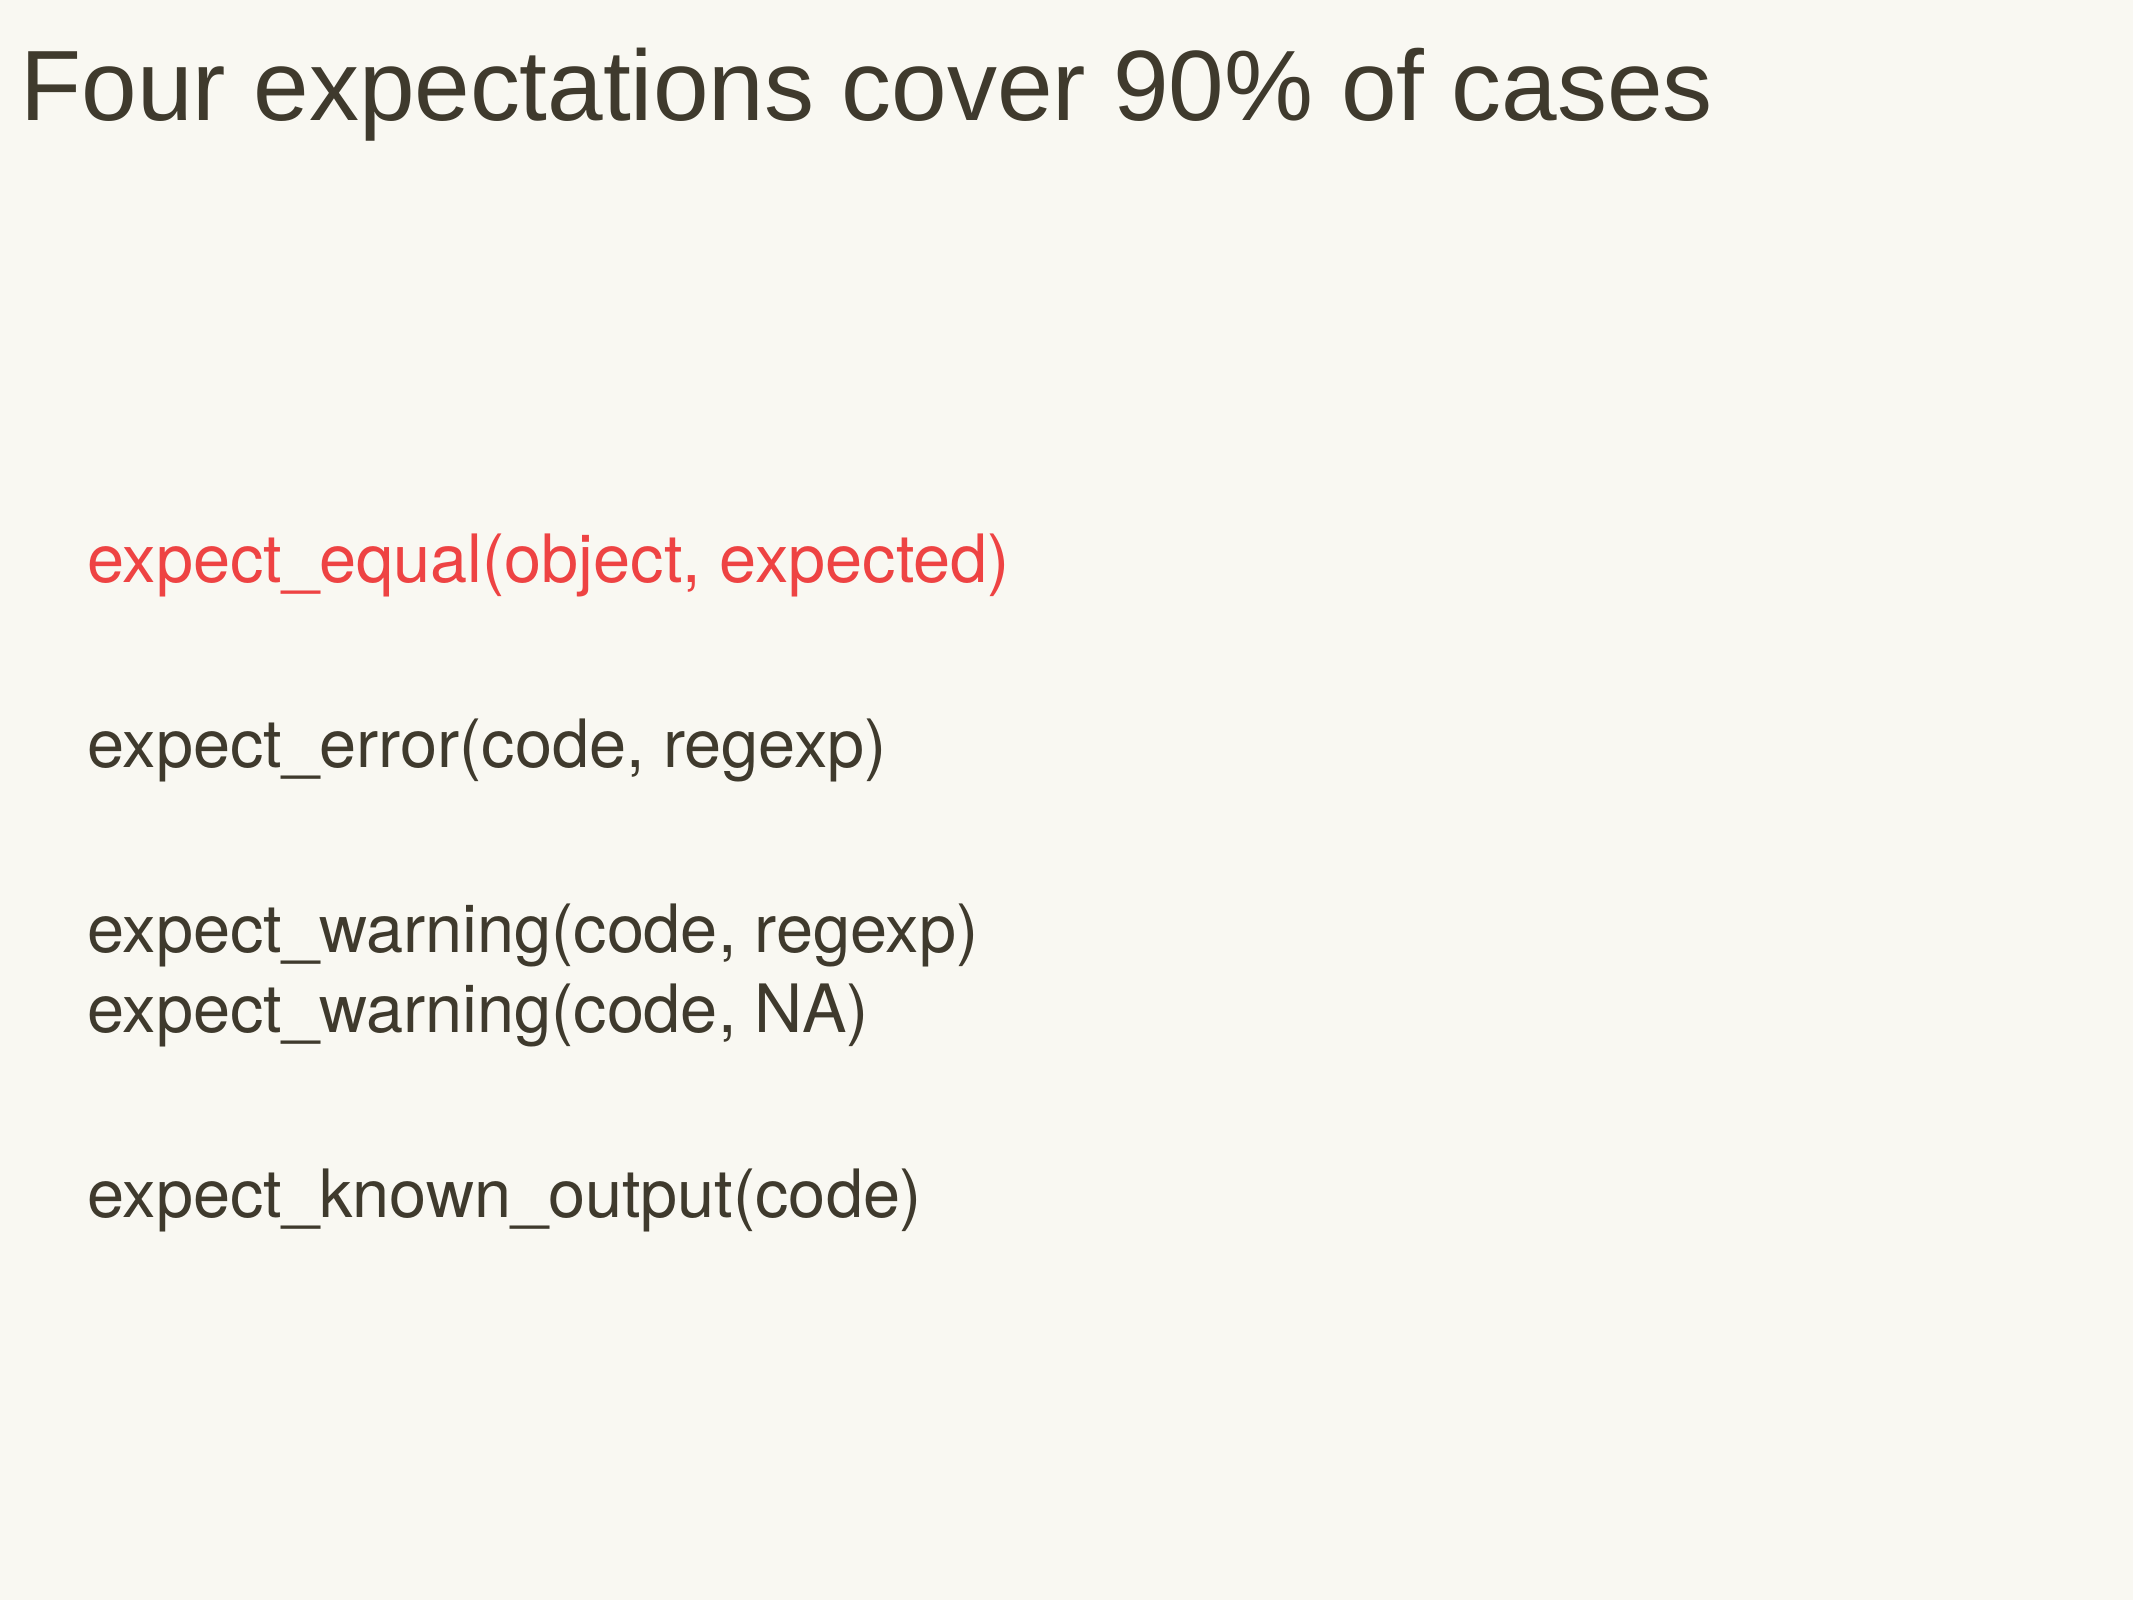

# Four expectations cover 90% of cases
expect_equal(object, expected)

expect_error(code, regexp)

expect_warning(code, regexp)
expect_warning(code, NA)

expect_known_output(code)